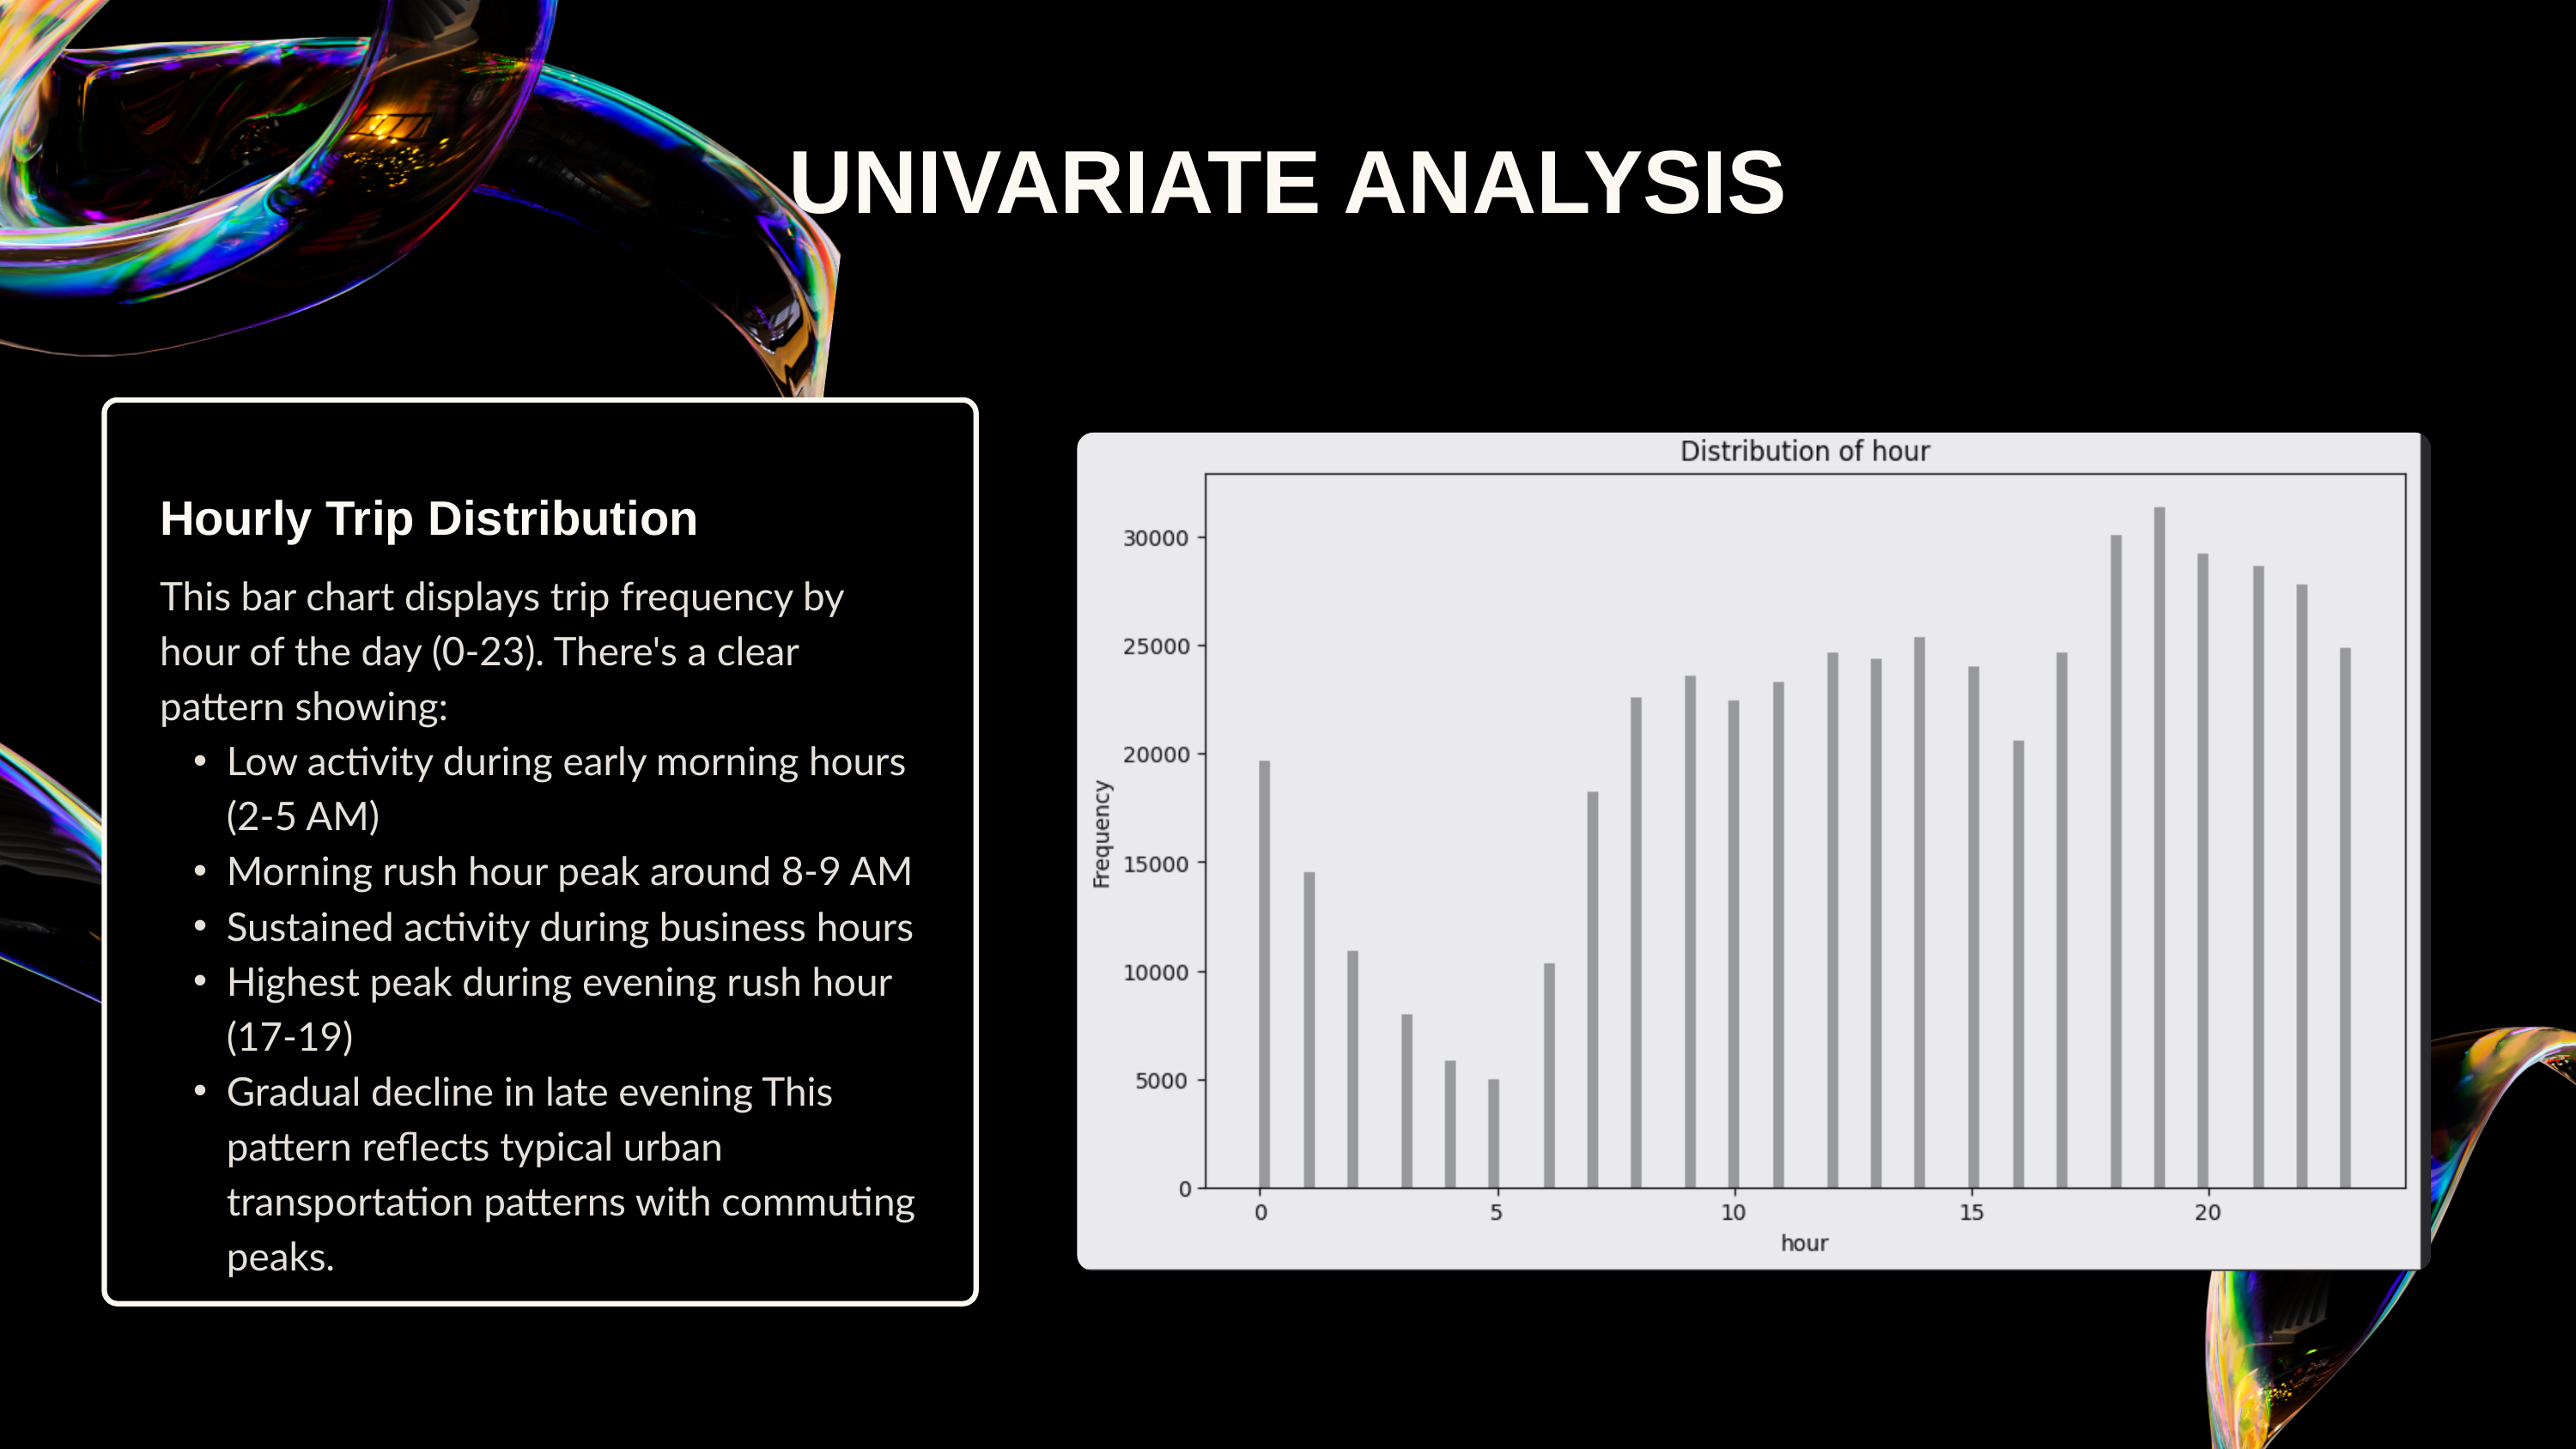

UNIVARIATE ANALYSIS

Hourly Trip Distribution
This bar chart displays trip frequency by hour of the day (0-23). There's a clear pattern showing:
Low activity during early morning hours (2-5 AM)
Morning rush hour peak around 8-9 AM
Sustained activity during business hours
Highest peak during evening rush hour (17-19)
Gradual decline in late evening This pattern reflects typical urban transportation patterns with commuting peaks.